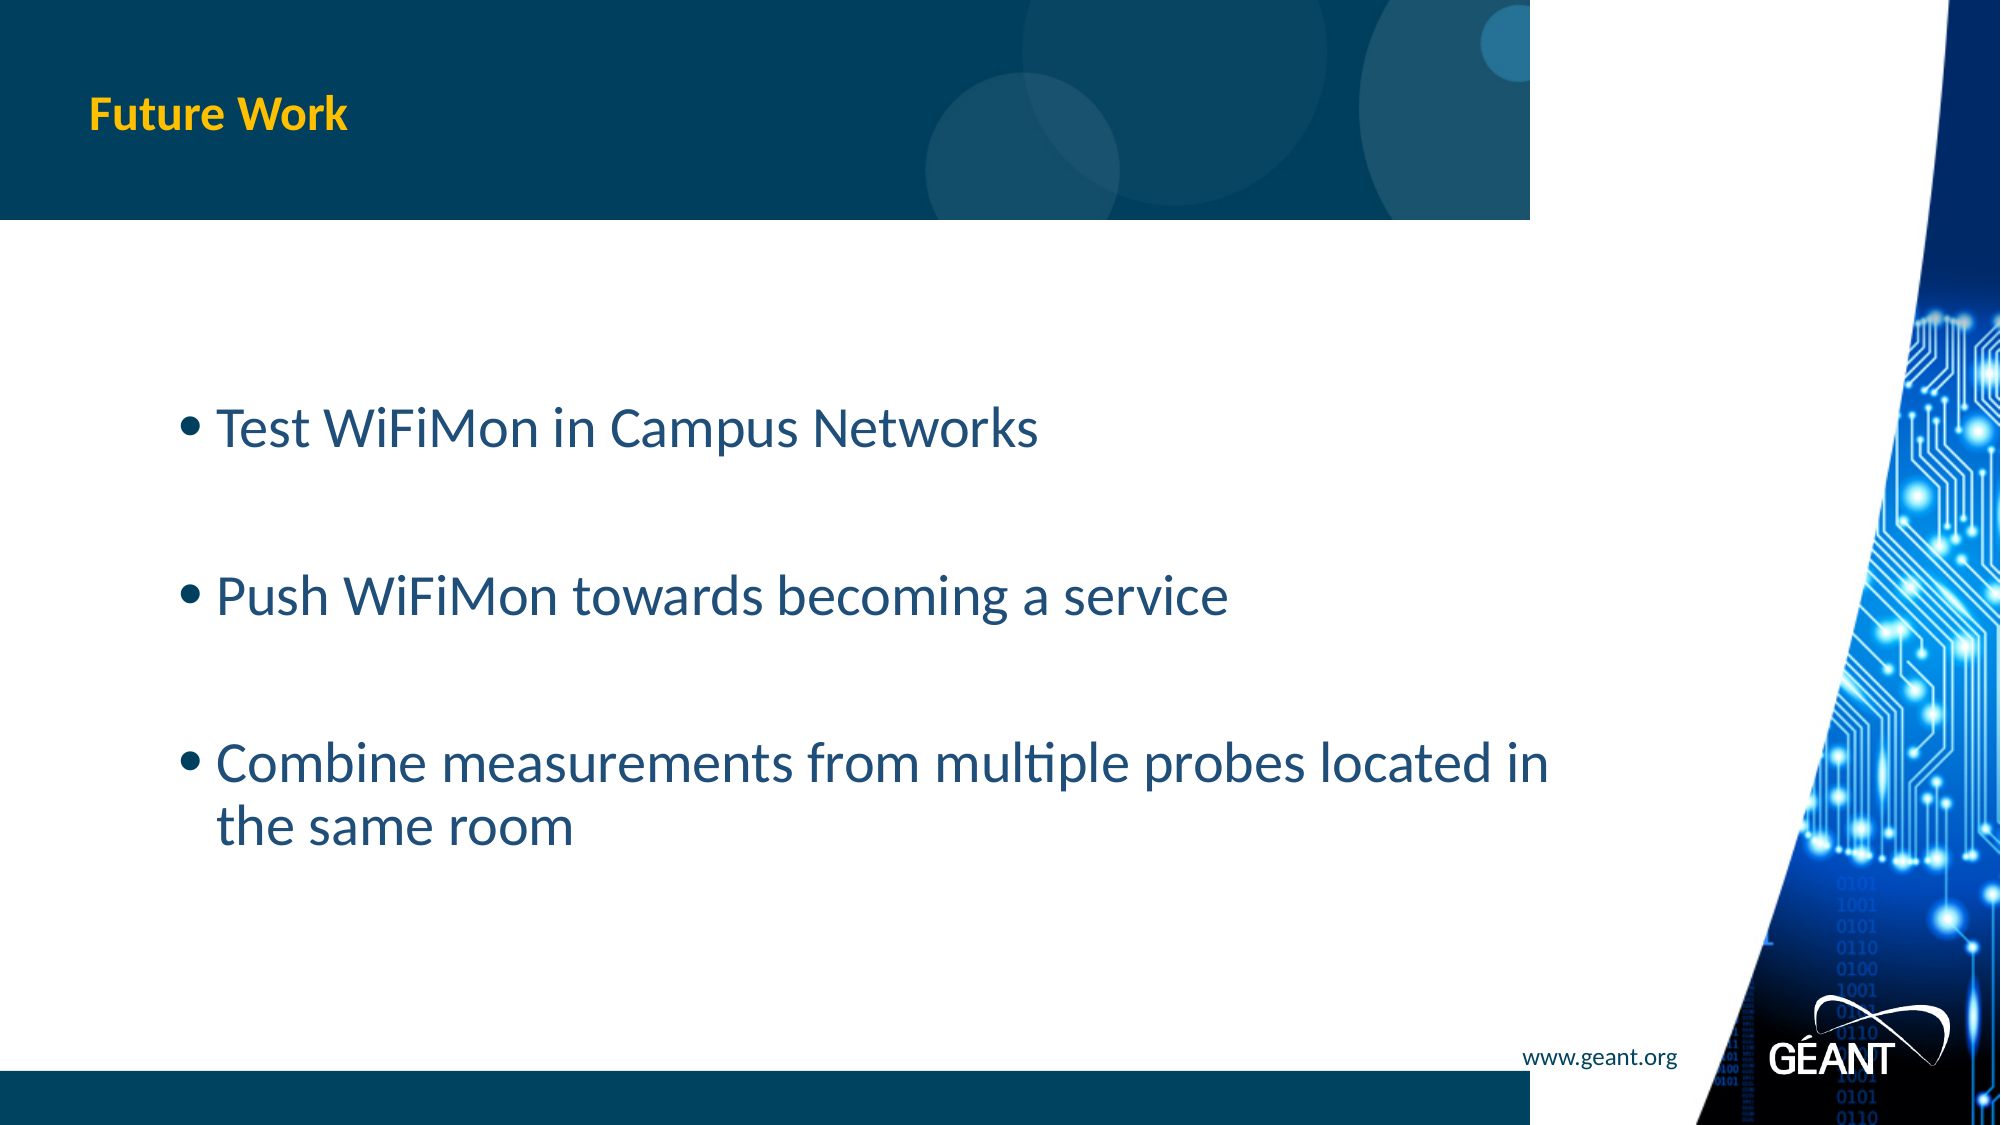

# Future Work

Test WiFiMon in Campus Networks

Push WiFiMon towards becoming a service

Combine measurements from multiple probes located in the same room